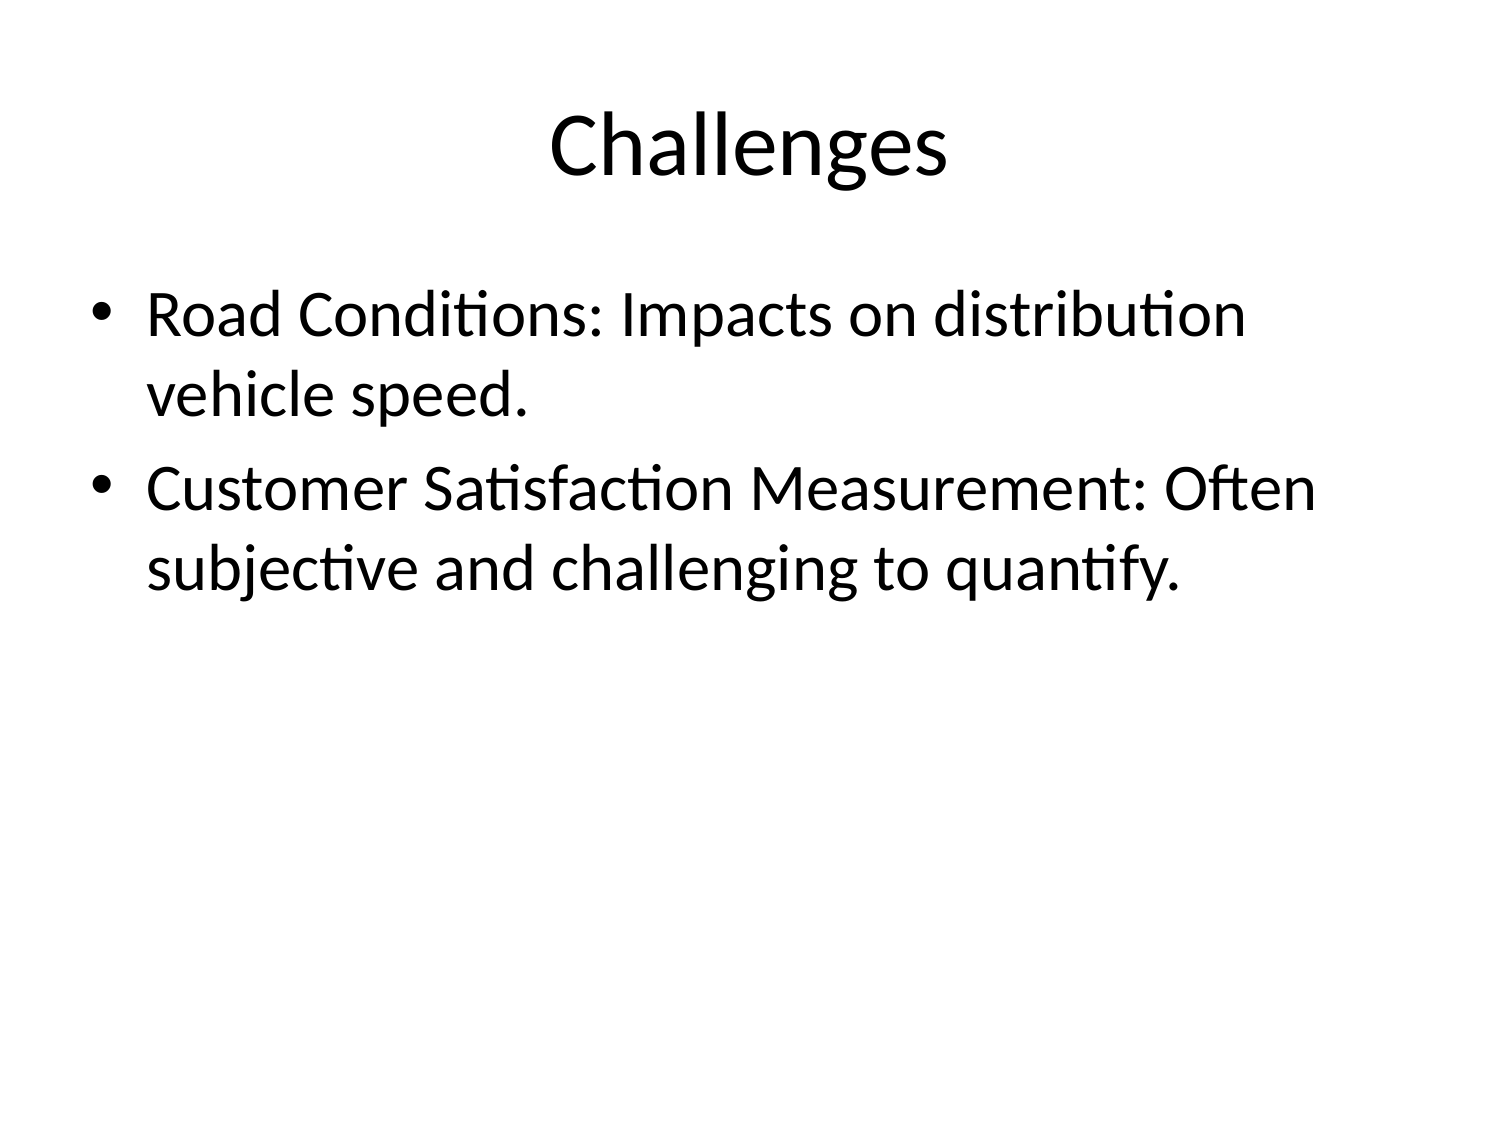

# Challenges
Road Conditions: Impacts on distribution vehicle speed.
Customer Satisfaction Measurement: Often subjective and challenging to quantify.